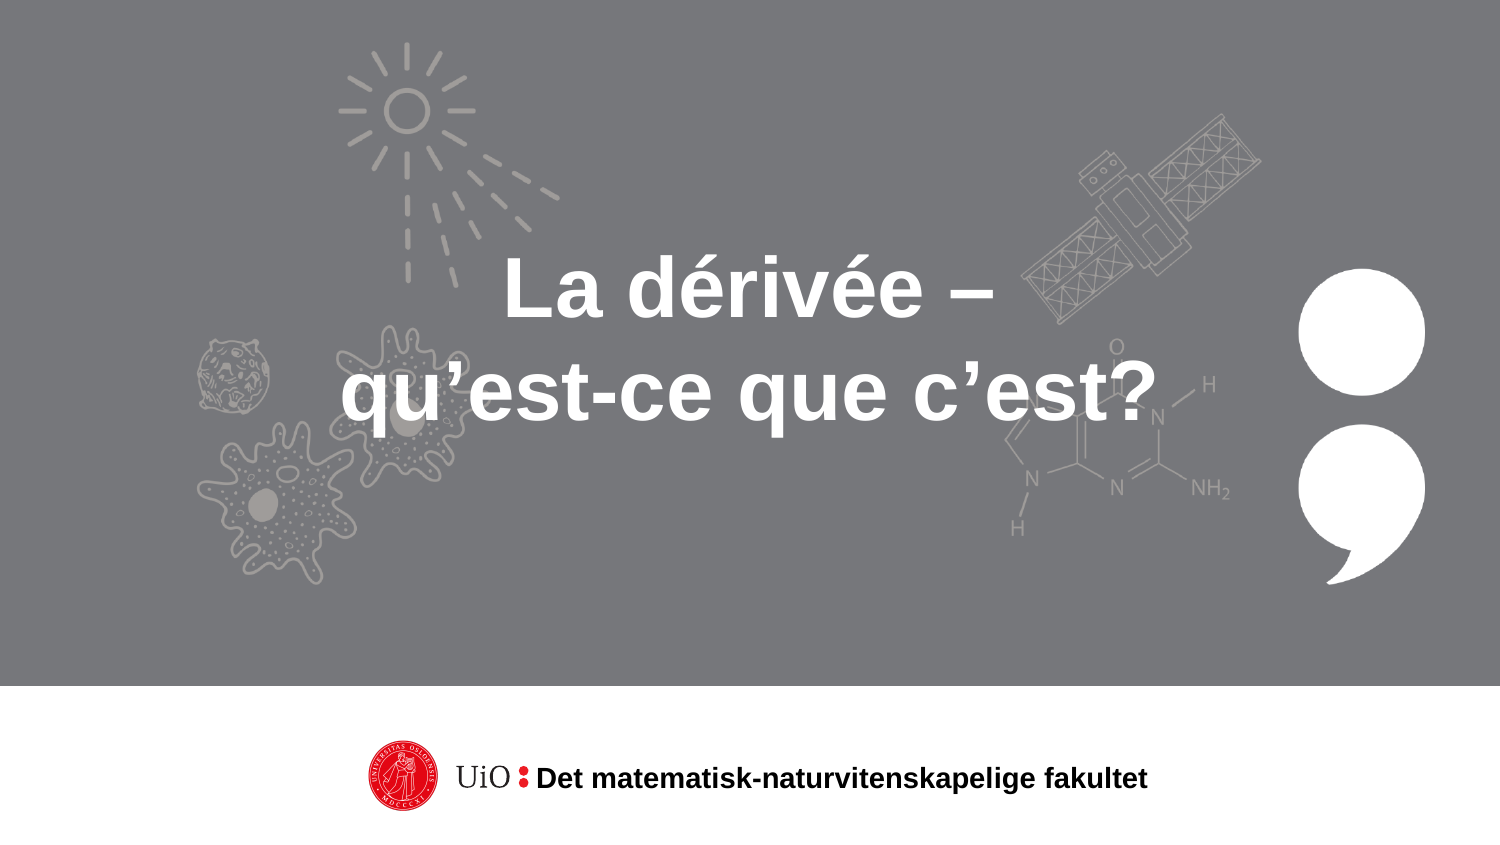

# La dérivée – qu’est-ce que c’est?